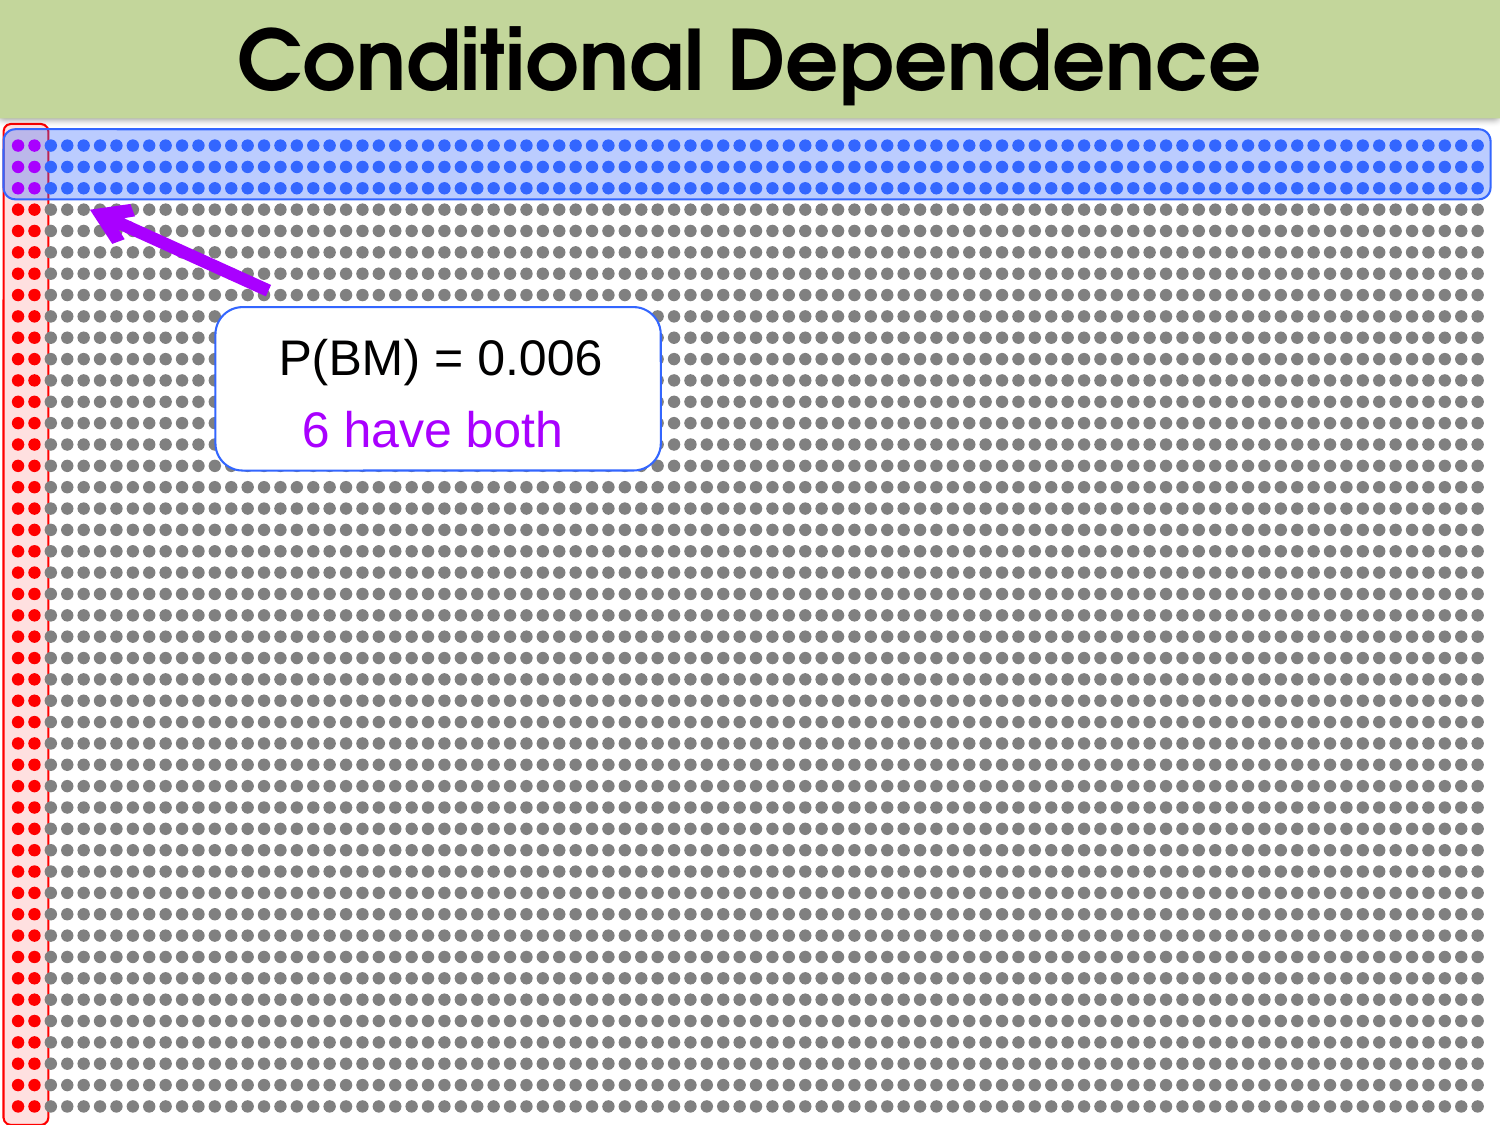

Conditional Dependence

P(BM) = 0.006

6 have both